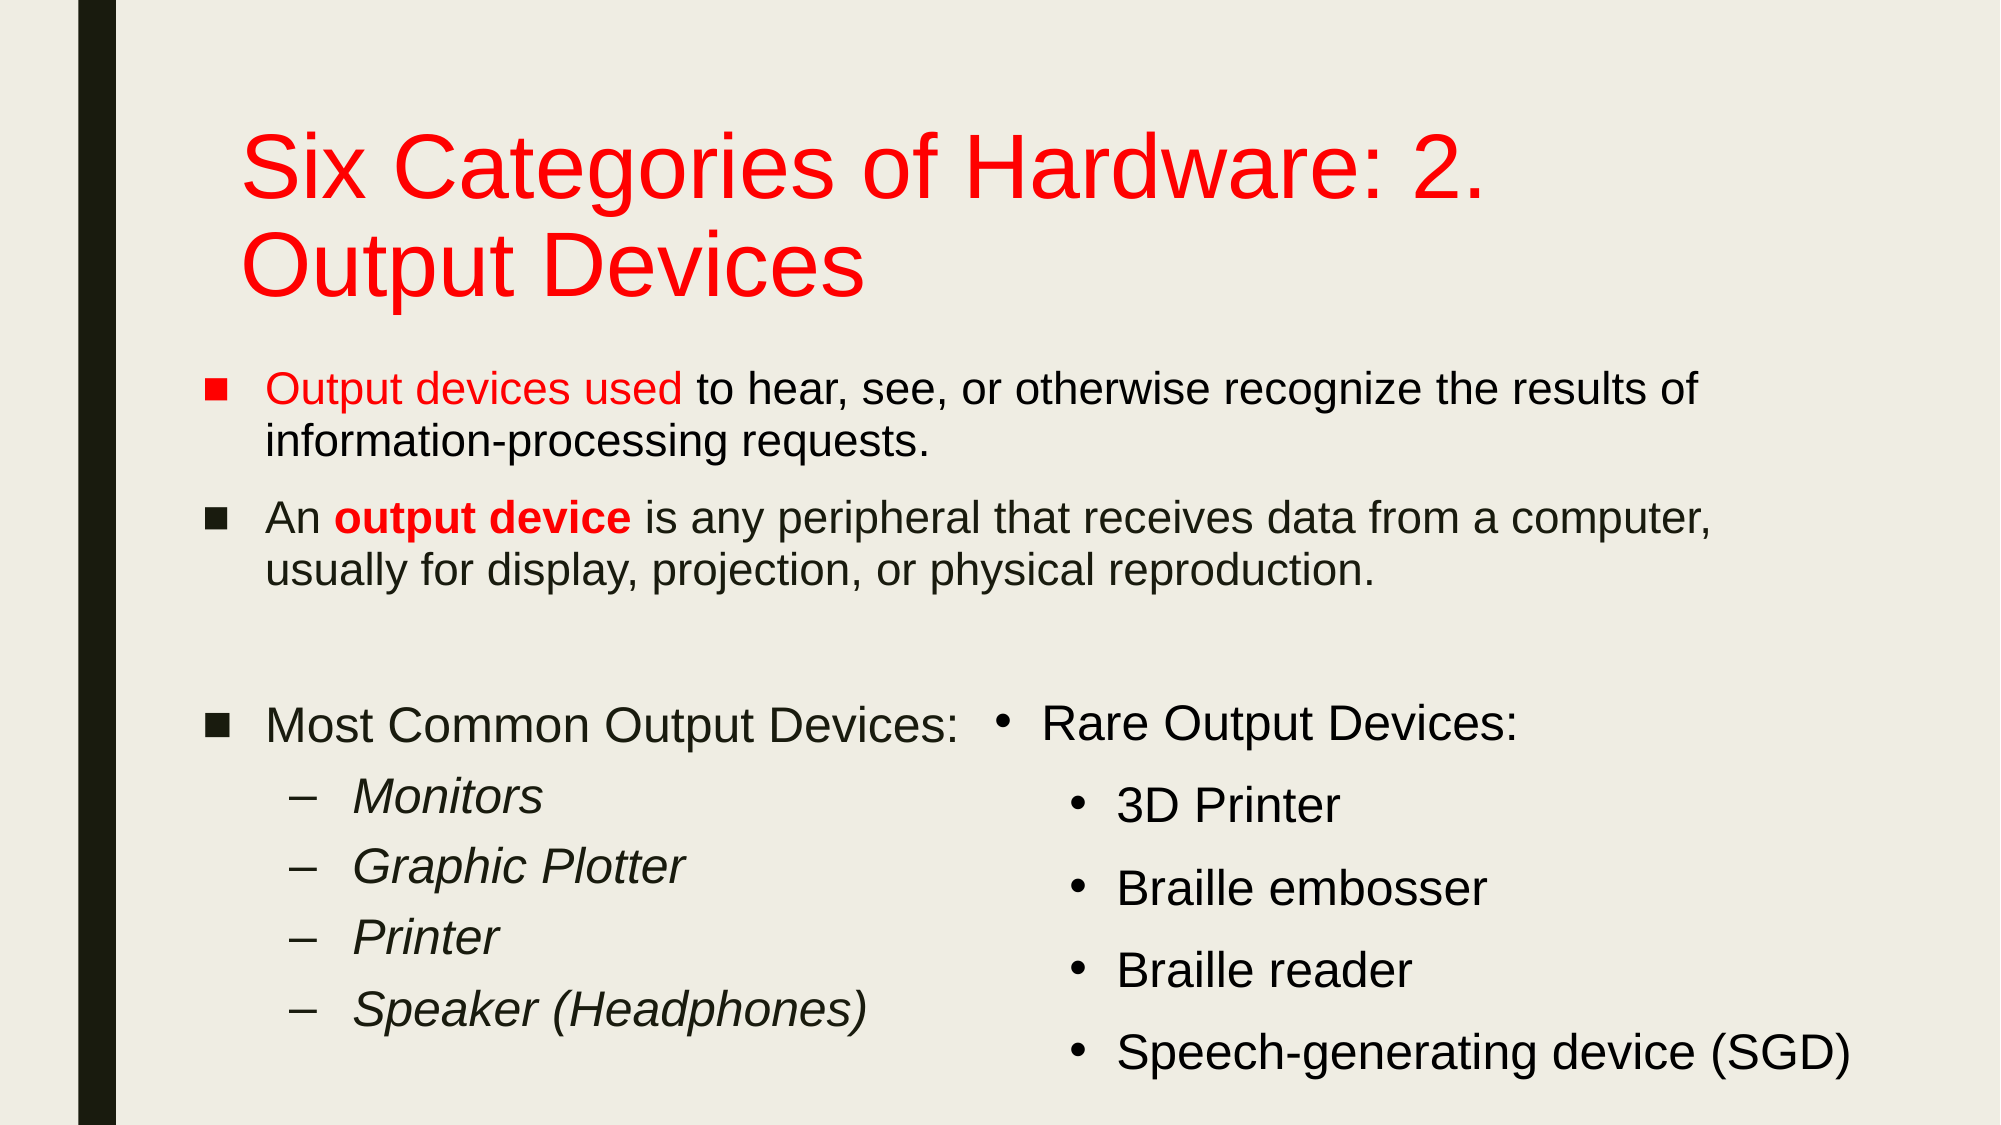

# Six Categories of Hardware: 2. Output Devices
Output devices used to hear, see, or otherwise recognize the results of information-processing requests.
An output device is any peripheral that receives data from a computer, usually for display, projection, or physical reproduction.

Most Common Output Devices:
Monitors
Graphic Plotter
Printer
Speaker (Headphones)
Rare Output Devices:
3D Printer
Braille embosser
Braille reader
Speech-generating device (SGD)